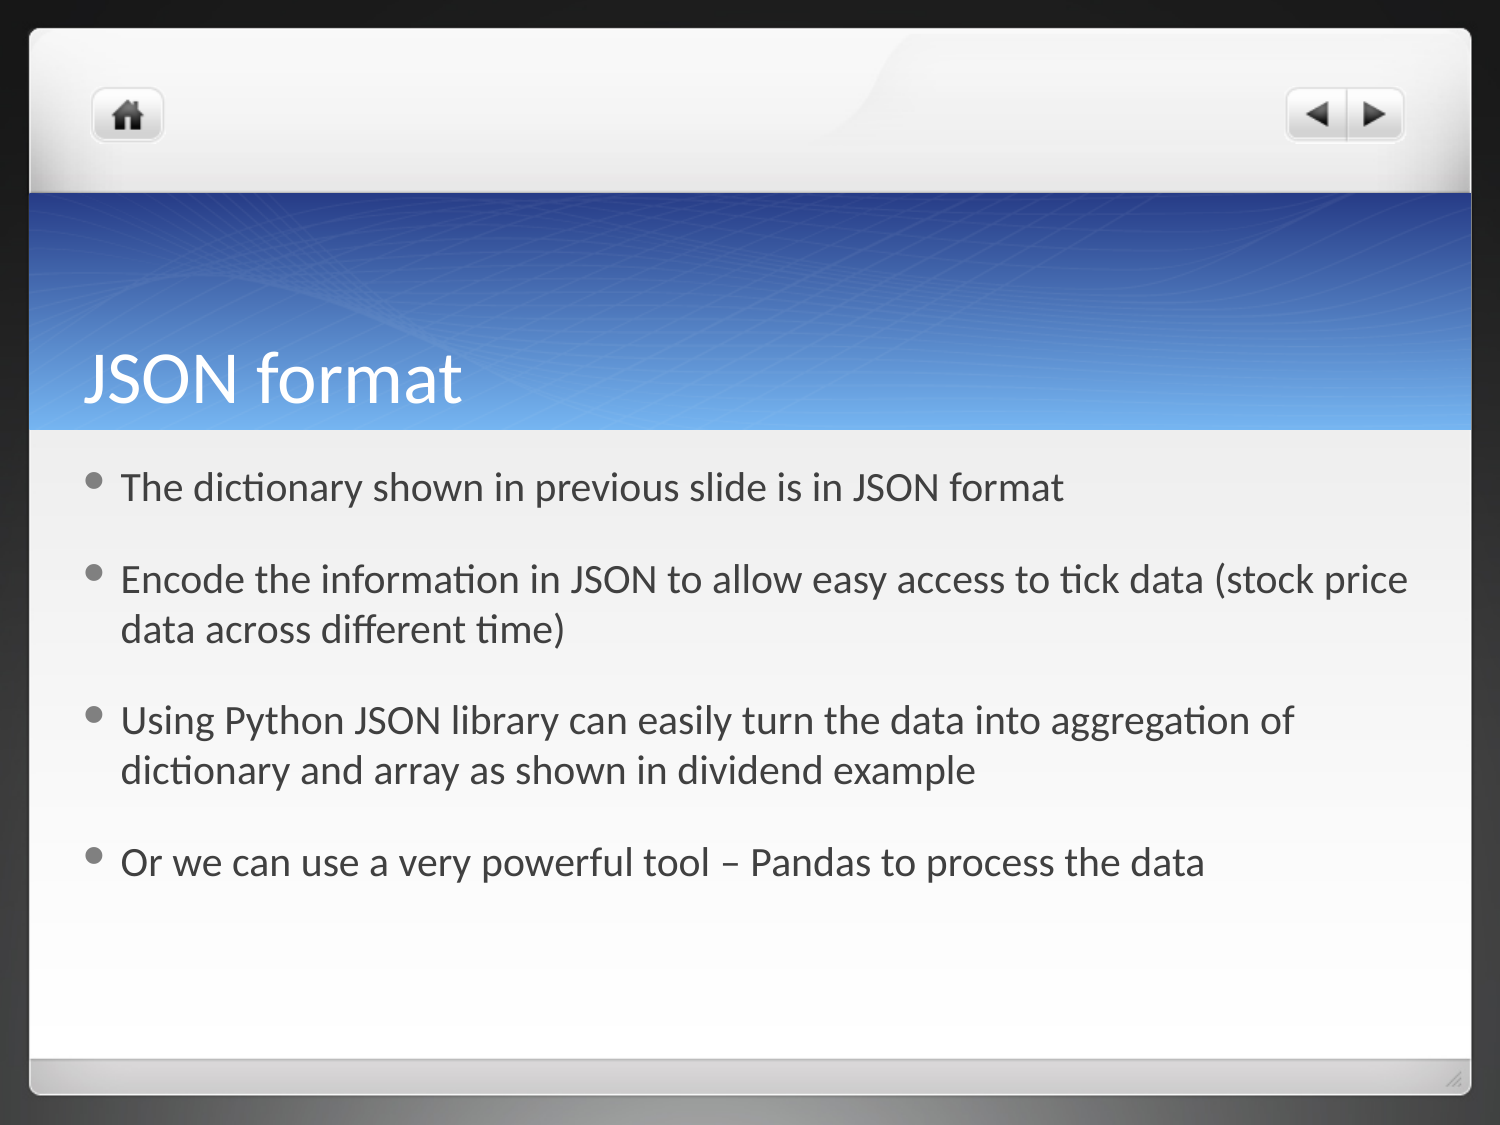

# JSON format
The dictionary shown in previous slide is in JSON format
Encode the information in JSON to allow easy access to tick data (stock price data across different time)
Using Python JSON library can easily turn the data into aggregation of dictionary and array as shown in dividend example
Or we can use a very powerful tool – Pandas to process the data